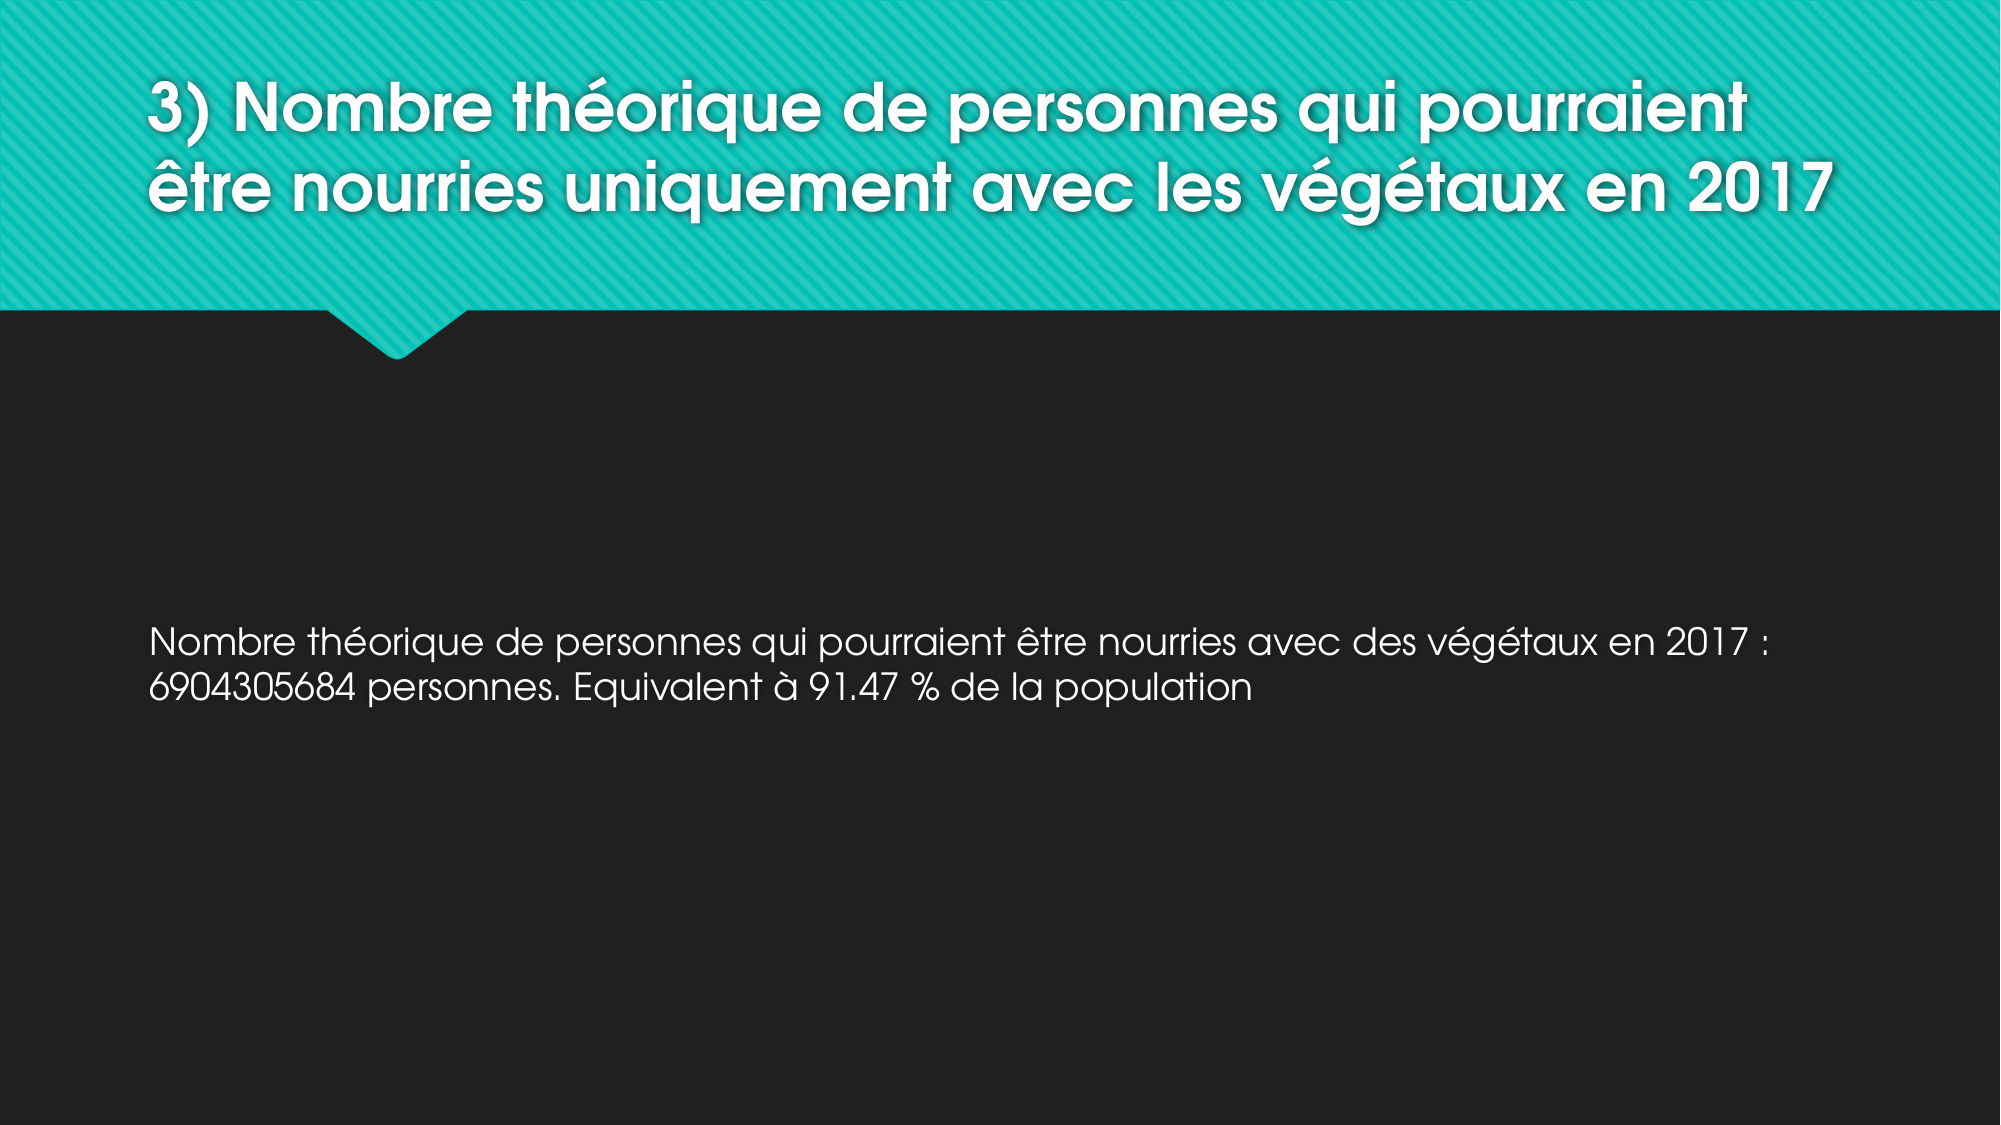

# 3) Nombre théorique de personnes qui pourraient être nourries uniquement avec les végétaux en 2017
Nombre théorique de personnes qui pourraient être nourries avec des végétaux en 2017 : 6904305684 personnes. Equivalent à 91.47 % de la population